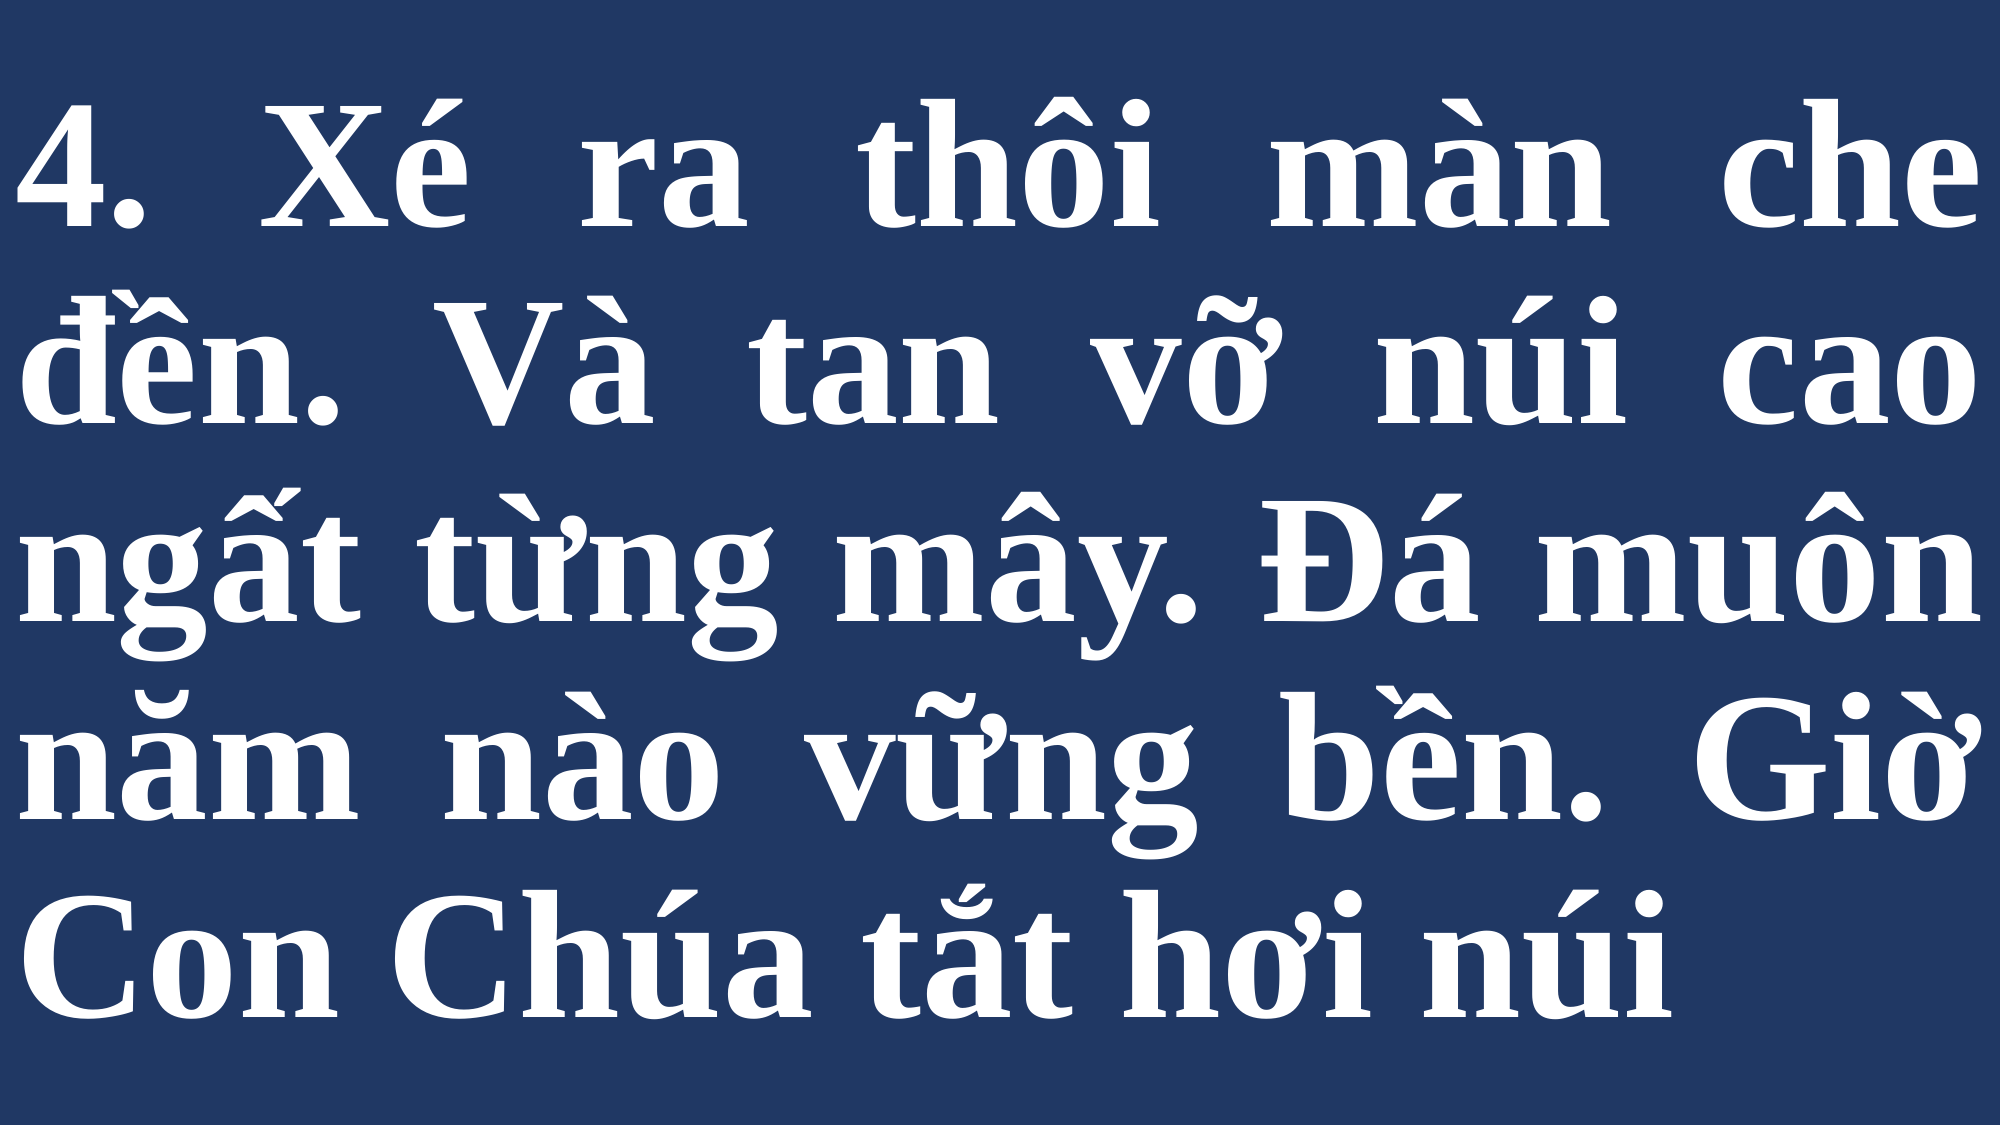

# 4. Xé ra thôi màn che đền. Và tan vỡ núi cao ngất từng mây. Đá muôn năm nào vững bền. Giờ Con Chúa tắt hơi núi